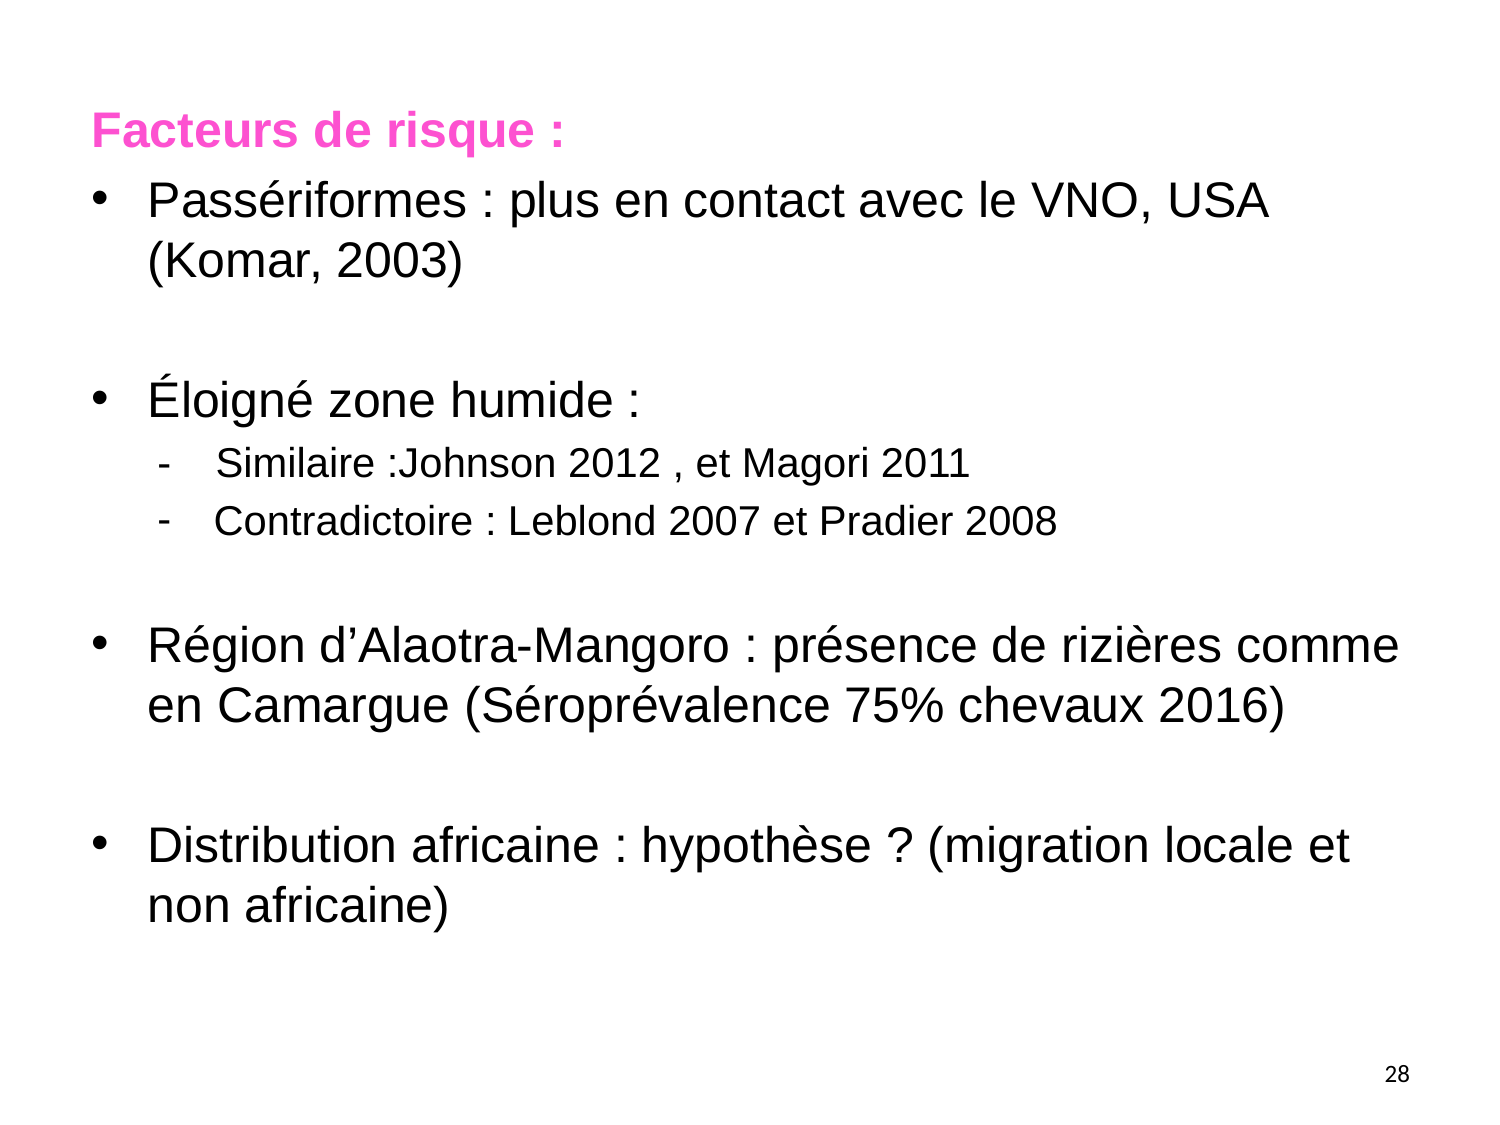

Facteurs de risque :
Passériformes : plus en contact avec le VNO, USA (Komar, 2003)

Éloigné zone humide :
-	Similaire :Johnson 2012 , et Magori 2011
Contradictoire : Leblond 2007 et Pradier 2008

Région d’Alaotra-Mangoro : présence de rizières comme en Camargue (Séroprévalence 75% chevaux 2016)

Distribution africaine : hypothèse ? (migration locale et non africaine)

28